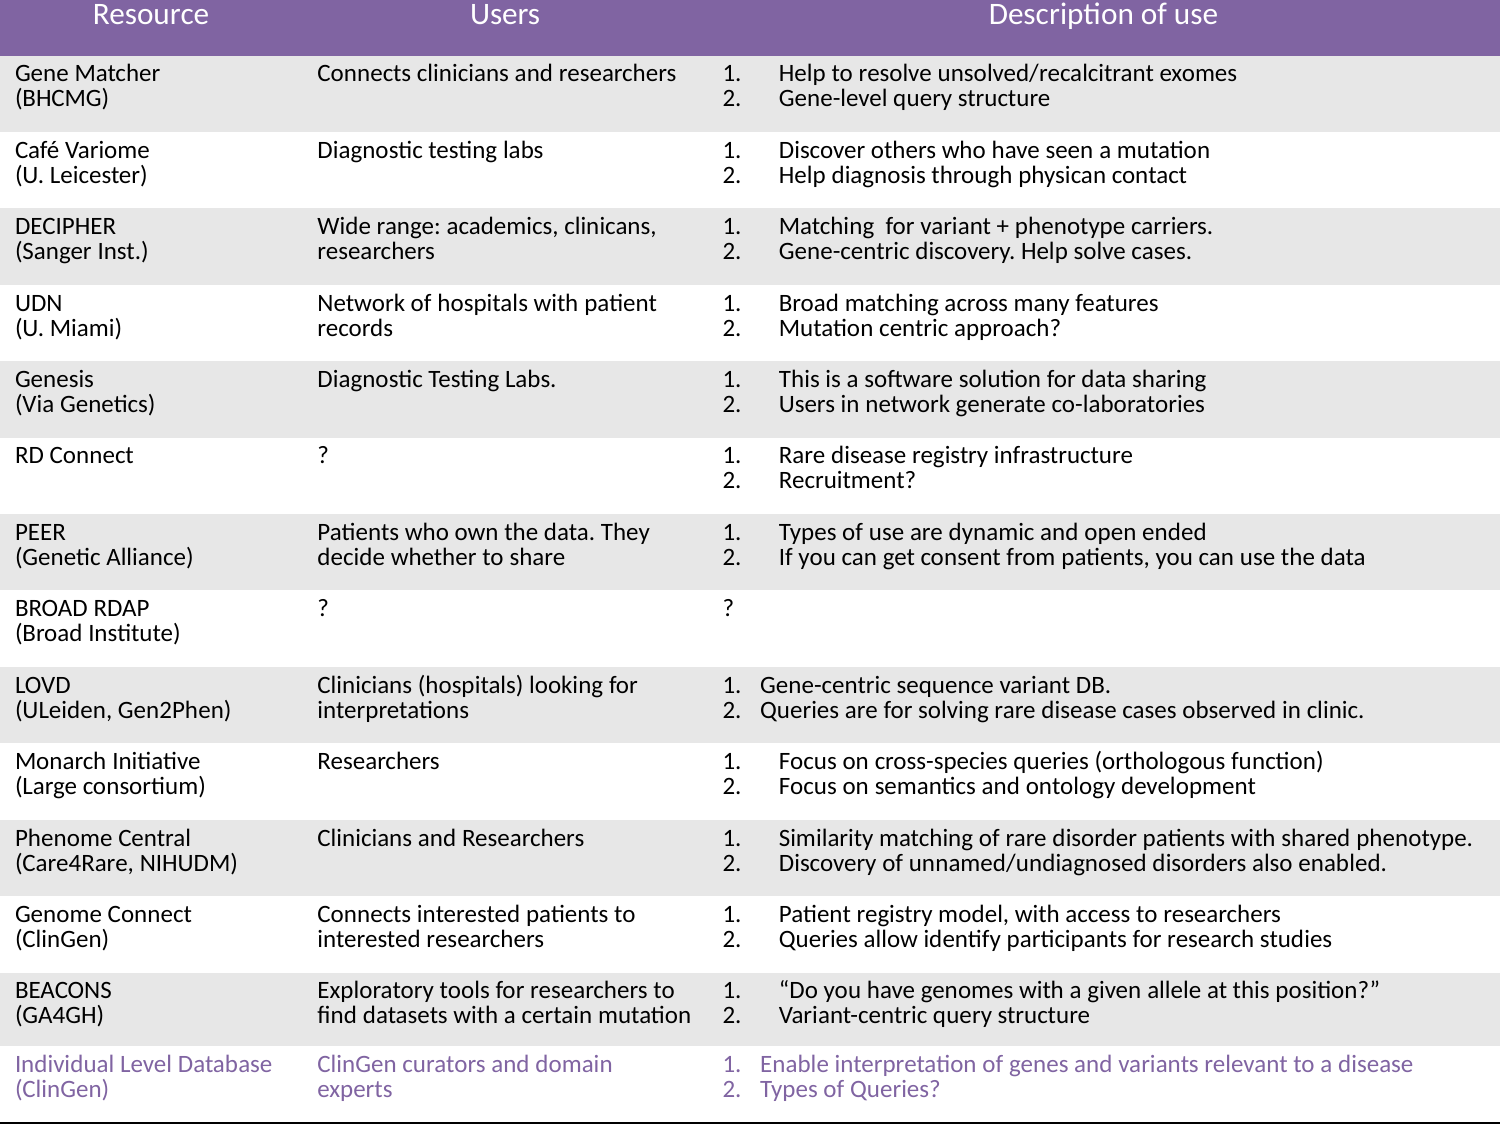

| Resource | Users | Description of use |
| --- | --- | --- |
| Gene Matcher (BHCMG) | Connects clinicians and researchers | Help to resolve unsolved/recalcitrant exomes Gene-level query structure |
| Café Variome (U. Leicester) | Diagnostic testing labs | Discover others who have seen a mutation Help diagnosis through physican contact |
| DECIPHER (Sanger Inst.) | Wide range: academics, clinicans, researchers | Matching for variant + phenotype carriers. Gene-centric discovery. Help solve cases. |
| UDN (U. Miami) | Network of hospitals with patient records | Broad matching across many features Mutation centric approach? |
| Genesis (Via Genetics) | Diagnostic Testing Labs. | This is a software solution for data sharing Users in network generate co-laboratories |
| RD Connect | ? | Rare disease registry infrastructure Recruitment? |
| PEER (Genetic Alliance) | Patients who own the data. They decide whether to share | Types of use are dynamic and open ended If you can get consent from patients, you can use the data |
| BROAD RDAP (Broad Institute) | ? | ? |
| LOVD (ULeiden, Gen2Phen) | Clinicians (hospitals) looking for interpretations | Gene-centric sequence variant DB. Queries are for solving rare disease cases observed in clinic. |
| Monarch Initiative (Large consortium) | Researchers | Focus on cross-species queries (orthologous function) Focus on semantics and ontology development |
| Phenome Central (Care4Rare, NIHUDM) | Clinicians and Researchers | Similarity matching of rare disorder patients with shared phenotype. Discovery of unnamed/undiagnosed disorders also enabled. |
| Genome Connect (ClinGen) | Connects interested patients to interested researchers | Patient registry model, with access to researchers Queries allow identify participants for research studies |
| BEACONS (GA4GH) | Exploratory tools for researchers to find datasets with a certain mutation | “Do you have genomes with a given allele at this position?” Variant-centric query structure |
| Individual Level Database (ClinGen) | ClinGen curators and domain experts | Enable interpretation of genes and variants relevant to a disease Types of Queries? |